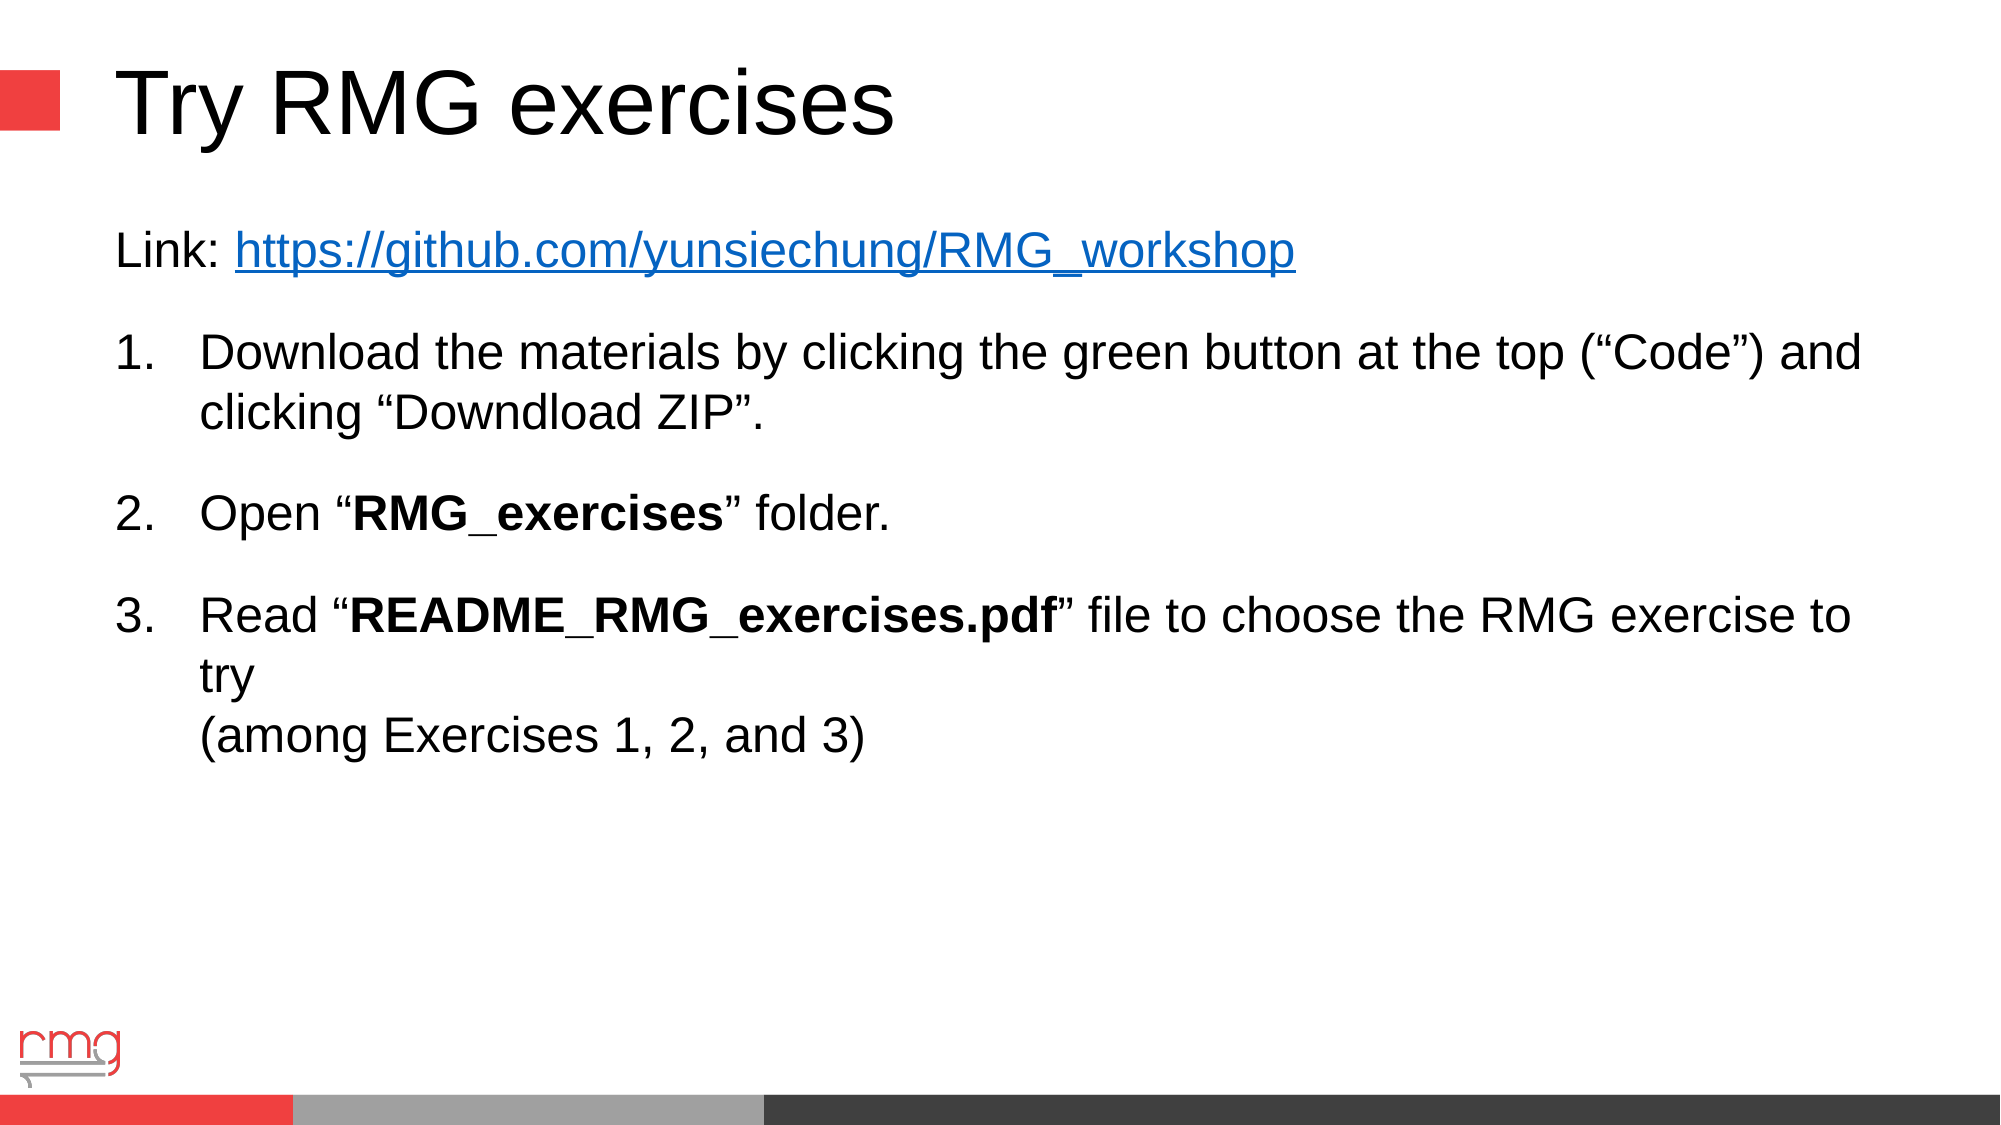

# Try RMG exercises
Link: https://github.com/yunsiechung/RMG_workshop
Download the materials by clicking the green button at the top (“Code”) and clicking “Downdload ZIP”.
Open “RMG_exercises” folder.
Read “README_RMG_exercises.pdf” file to choose the RMG exercise to try
(among Exercises 1, 2, and 3)